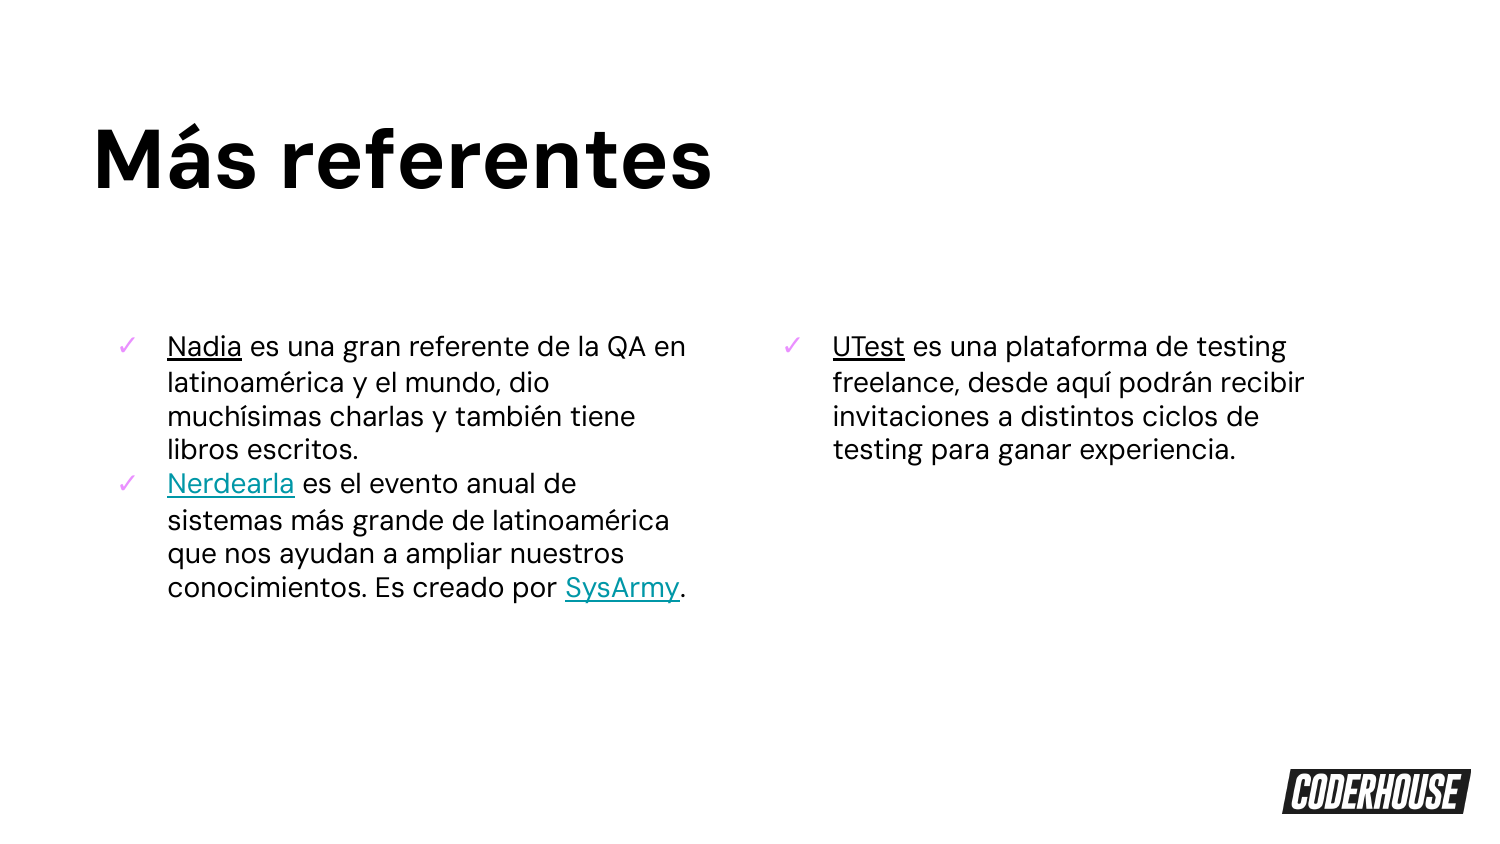

Más referentes
Nadia es una gran referente de la QA en latinoamérica y el mundo, dio muchísimas charlas y también tiene libros escritos.
Nerdearla es el evento anual de sistemas más grande de latinoamérica que nos ayudan a ampliar nuestros conocimientos. Es creado por SysArmy.
UTest es una plataforma de testing freelance, desde aquí podrán recibir invitaciones a distintos ciclos de testing para ganar experiencia.